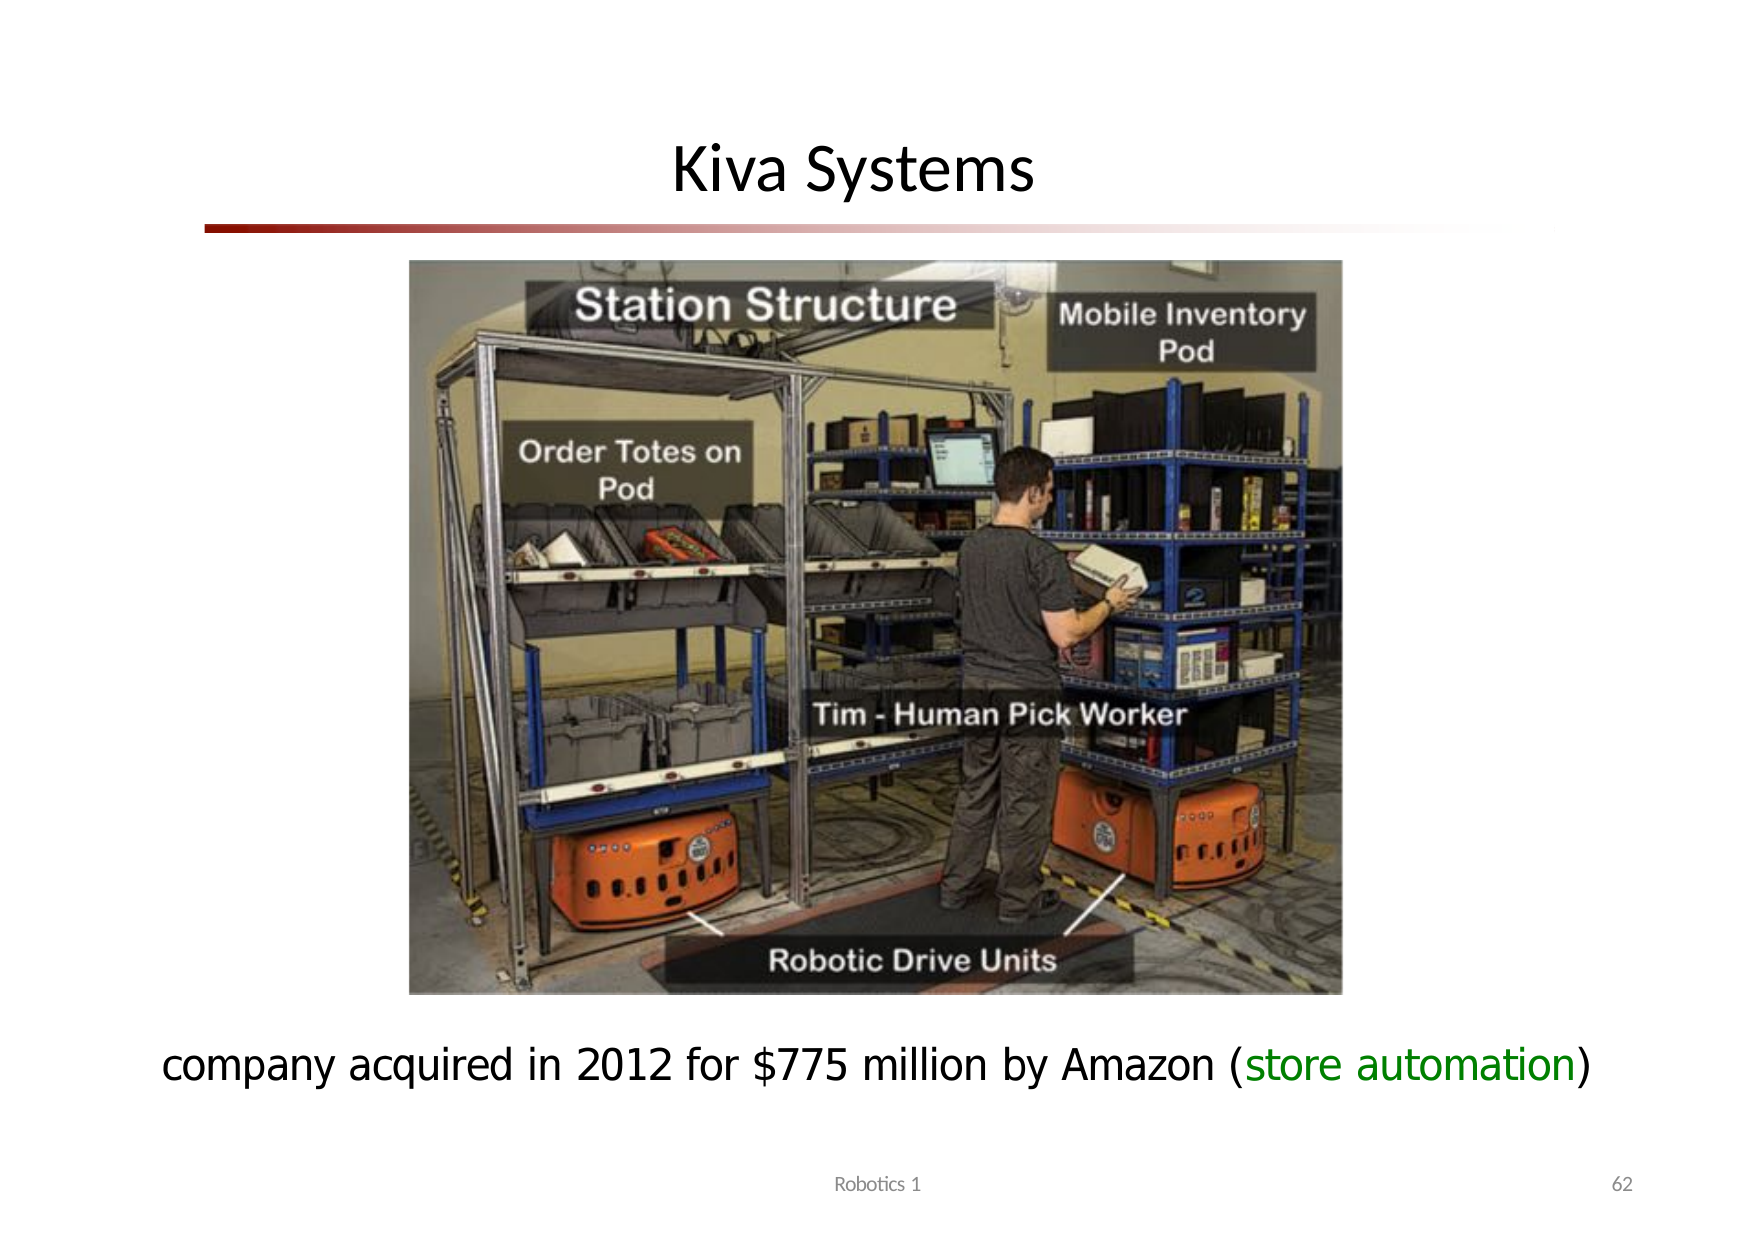

# Kiva Systems

company acquired in 2012 for $775 million by Amazon (store automation)
Robotics 1
62